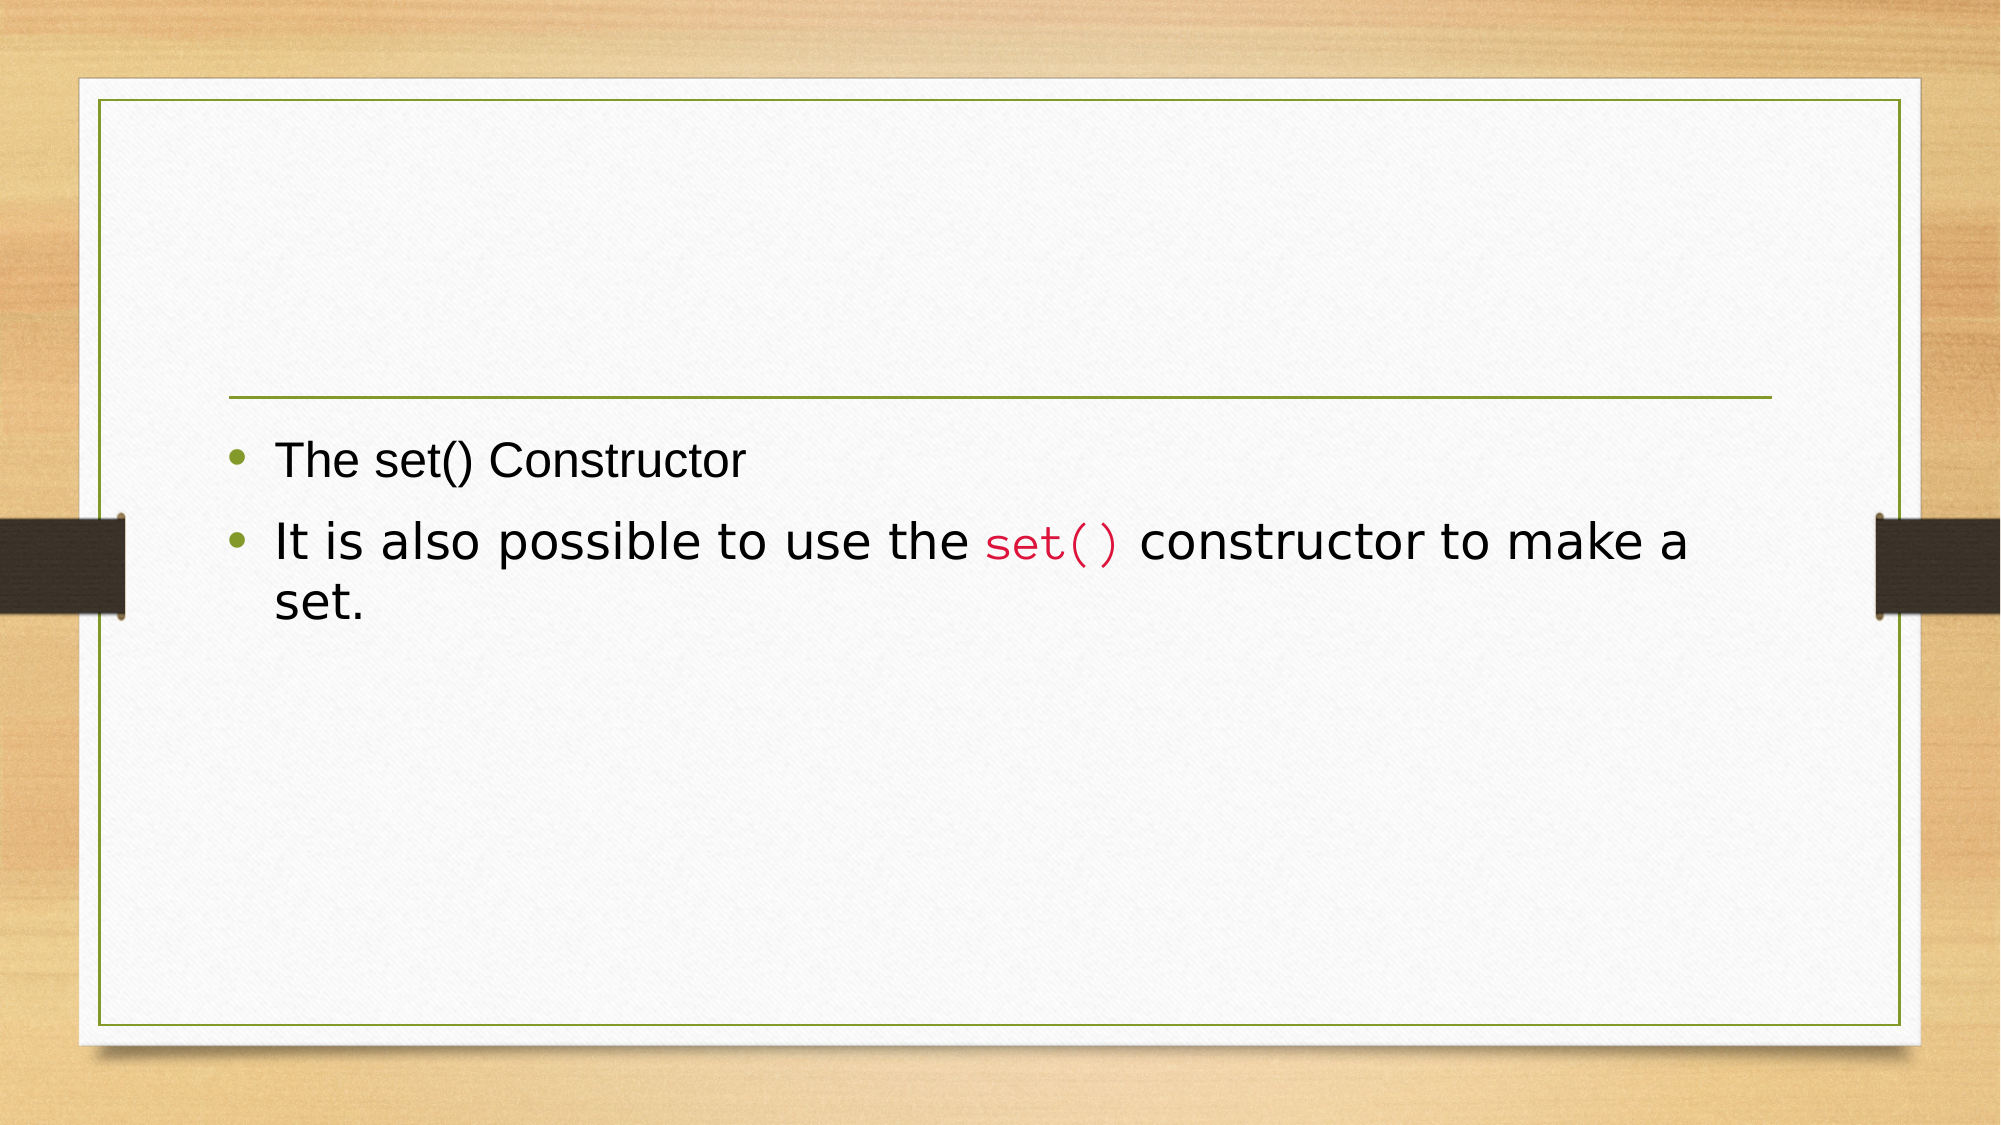

#
The set() Constructor
It is also possible to use the set() constructor to make a set.